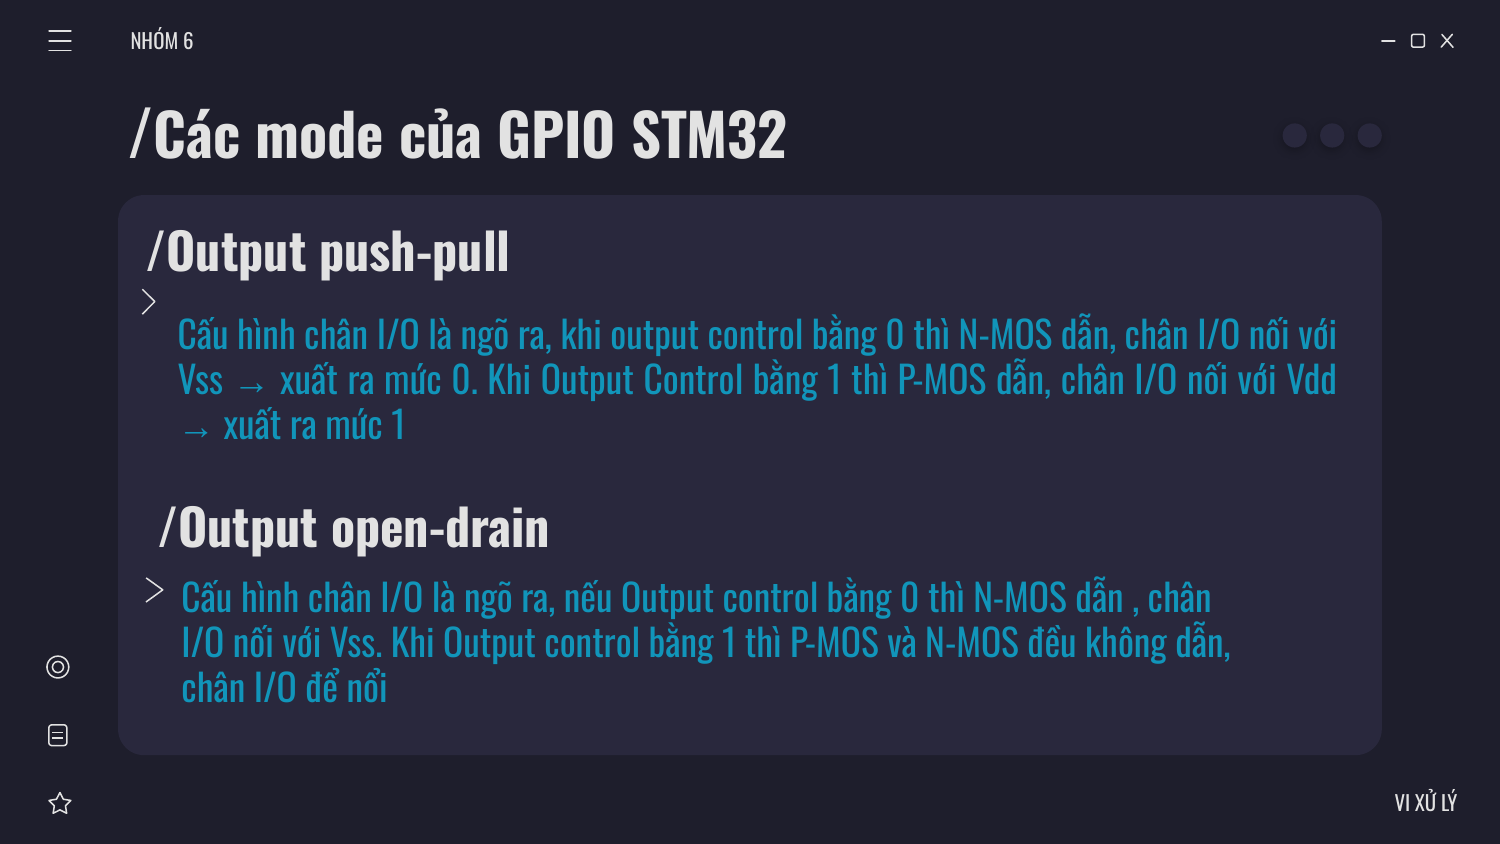

NHÓM 6

/Các mode của GPIO STM32

/Output push-pull
Cấu hình chân I/O là ngõ ra, khi output control bằng 0 thì N-MOS dẫn, chân I/O nối với Vss → xuất ra mức 0. Khi Output Control bằng 1 thì P-MOS dẫn, chân I/O nối với Vdd → xuất ra mức 1

/Output open-drain
Cấu hình chân I/O là ngõ ra, nếu Output control bằng 0 thì N-MOS dẫn , chân I/O nối với Vss. Khi Output control bằng 1 thì P-MOS và N-MOS đều không dẫn, chân I/O để nổi

VI XỬ LÝ